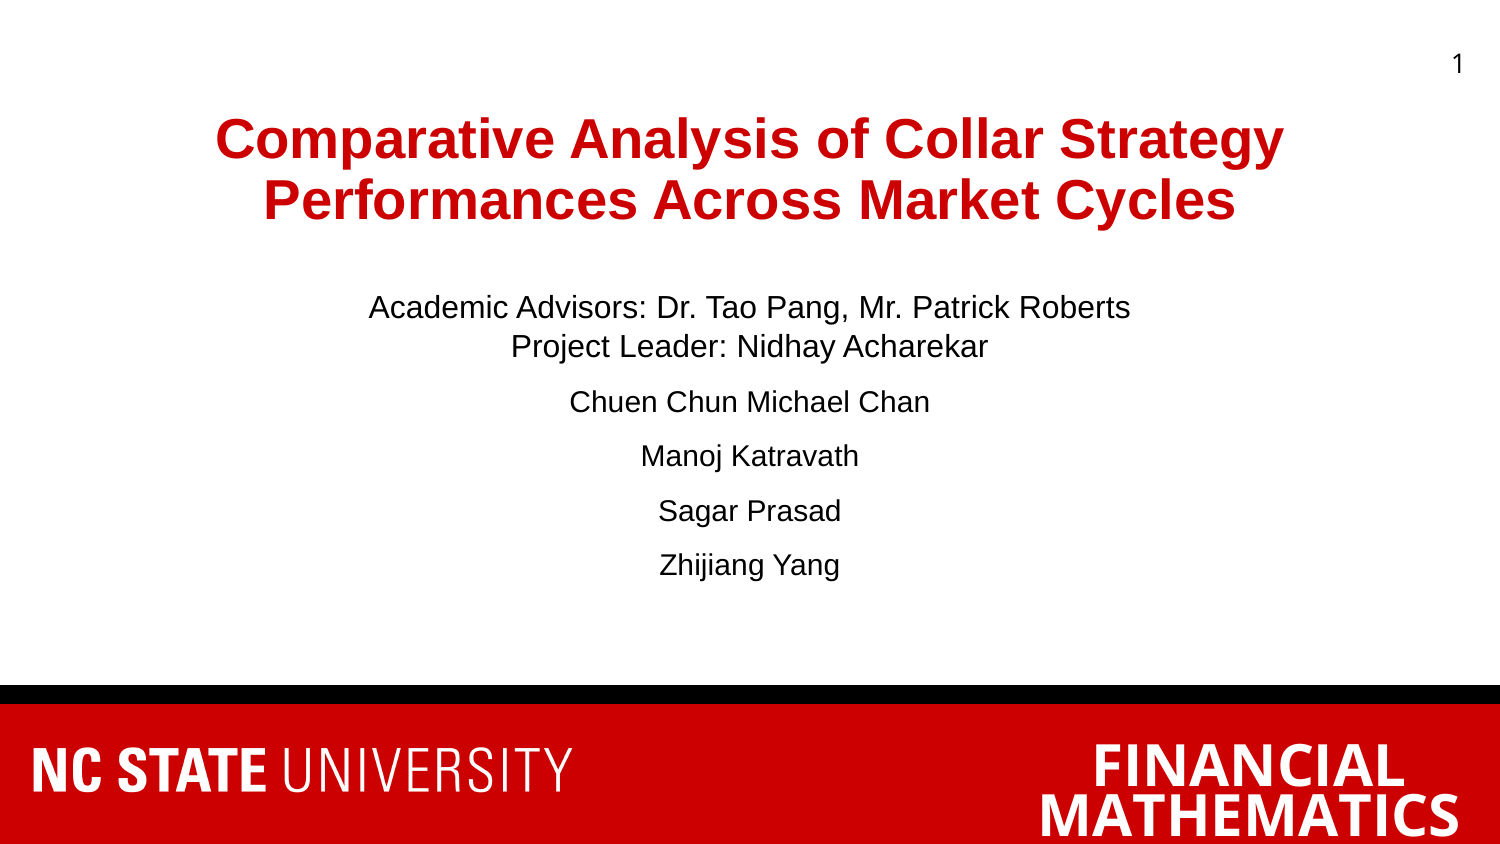

1
# Comparative Analysis of Collar Strategy Performances Across Market Cycles

Academic Advisors: Dr. Tao Pang, Mr. Patrick Roberts
Project Leader: Nidhay Acharekar
Chuen Chun Michael Chan
Manoj Katravath
Sagar Prasad
Zhijiang Yang